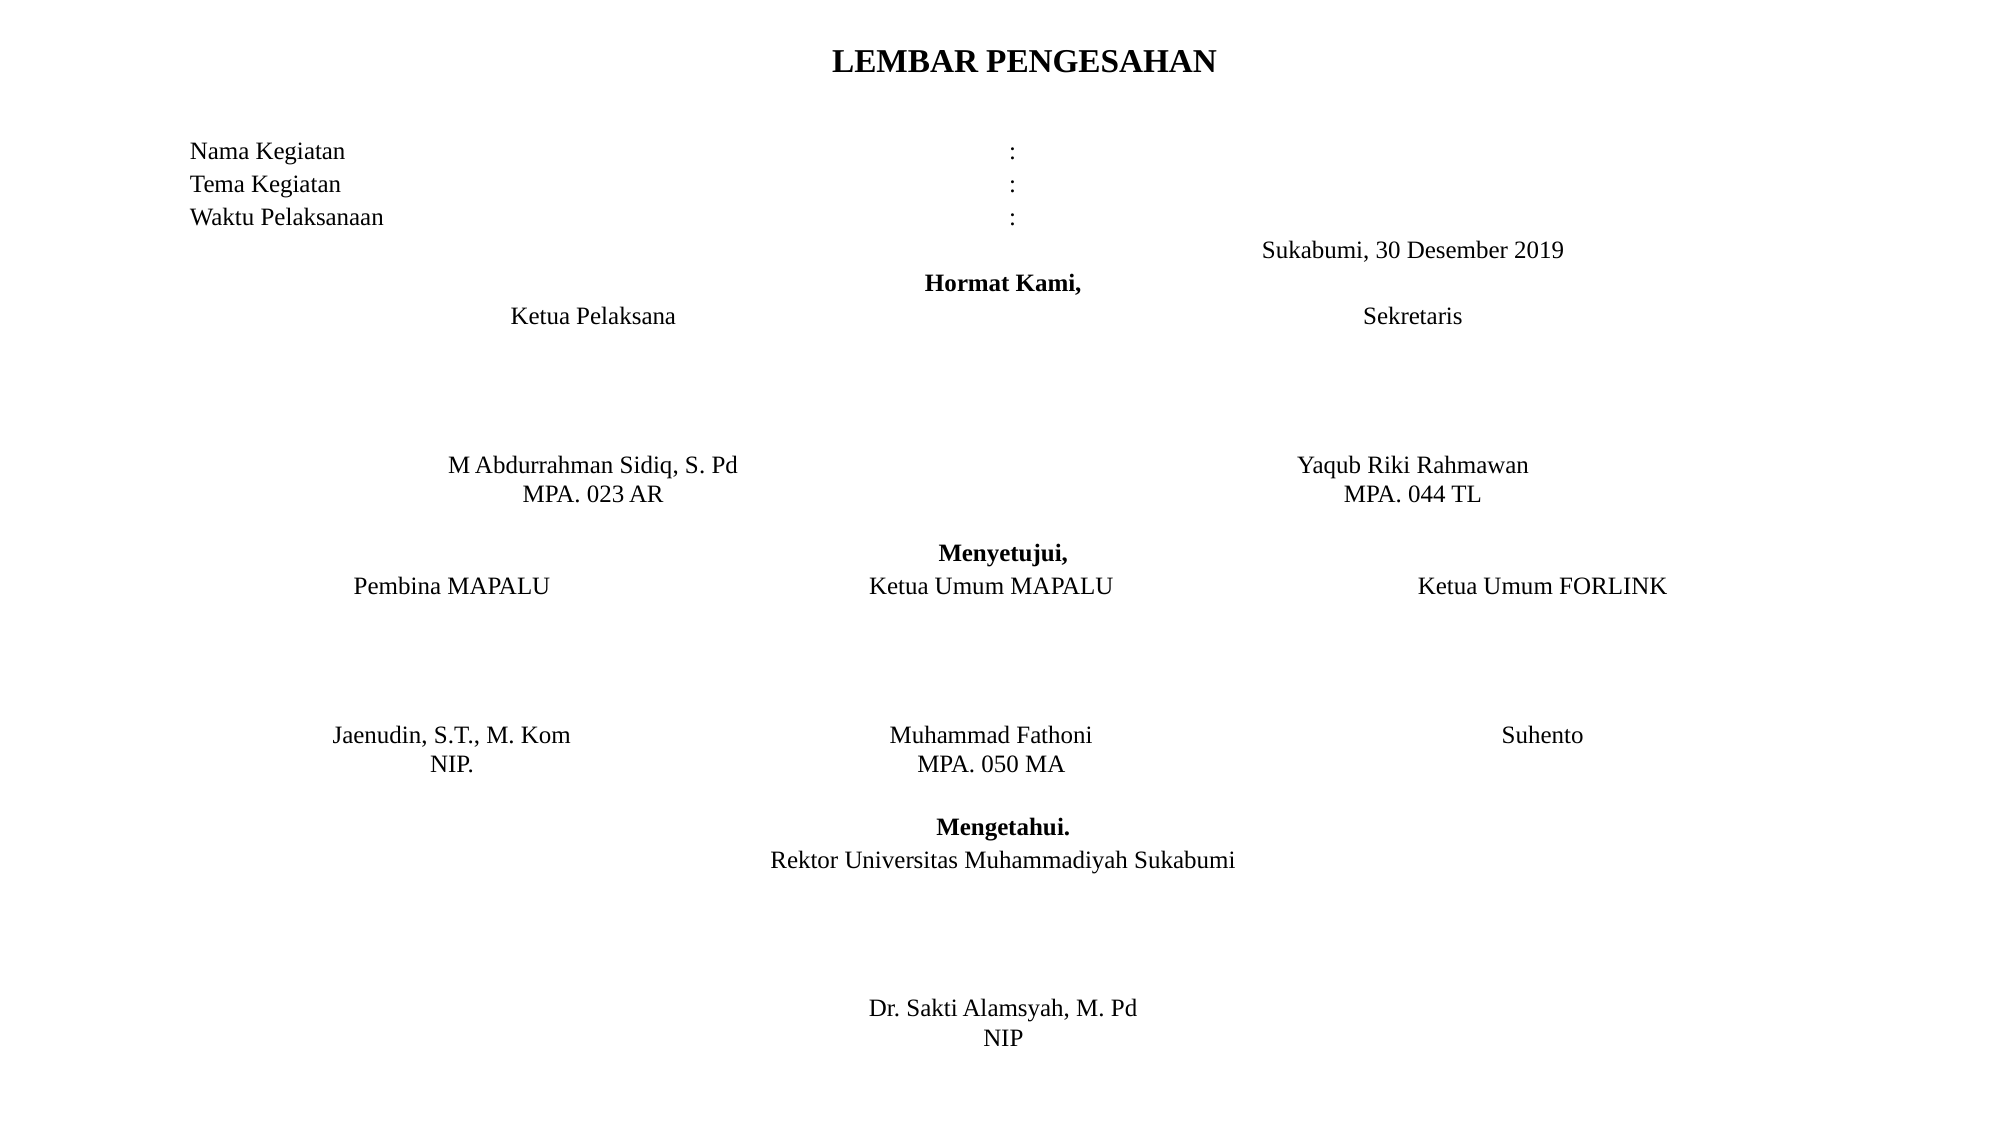

LEMBAR PENGESAHAN

| Nama Kegiatan |  | : |  |
| --- | --- | --- | --- |
| Tema Kegiatan |  | : |  |
| Waktu Pelaksanaan |  | : |  |
|  |  | Sukabumi, 30 Desember 2019 |  |
| Hormat Kami, |  |  |  |
| Ketua Pelaksana         M Abdurrahman Sidiq, S. Pd MPA. 023 AR |  | Sekretaris         Yaqub Riki Rahmawan MPA. 044 TL |  |
| Menyetujui, |  |  |  |
| Pembina MAPALU         Jaenudin, S.T., M. Kom NIP. | Ketua Umum MAPALU         Muhammad Fathoni MPA. 050 MA |  | Ketua Umum FORLINK         Suhento |
| Mengetahui. |  |  |  |
| Rektor Universitas Muhammadiyah Sukabumi         Dr. Sakti Alamsyah, M. Pd NIP |  |  |  |